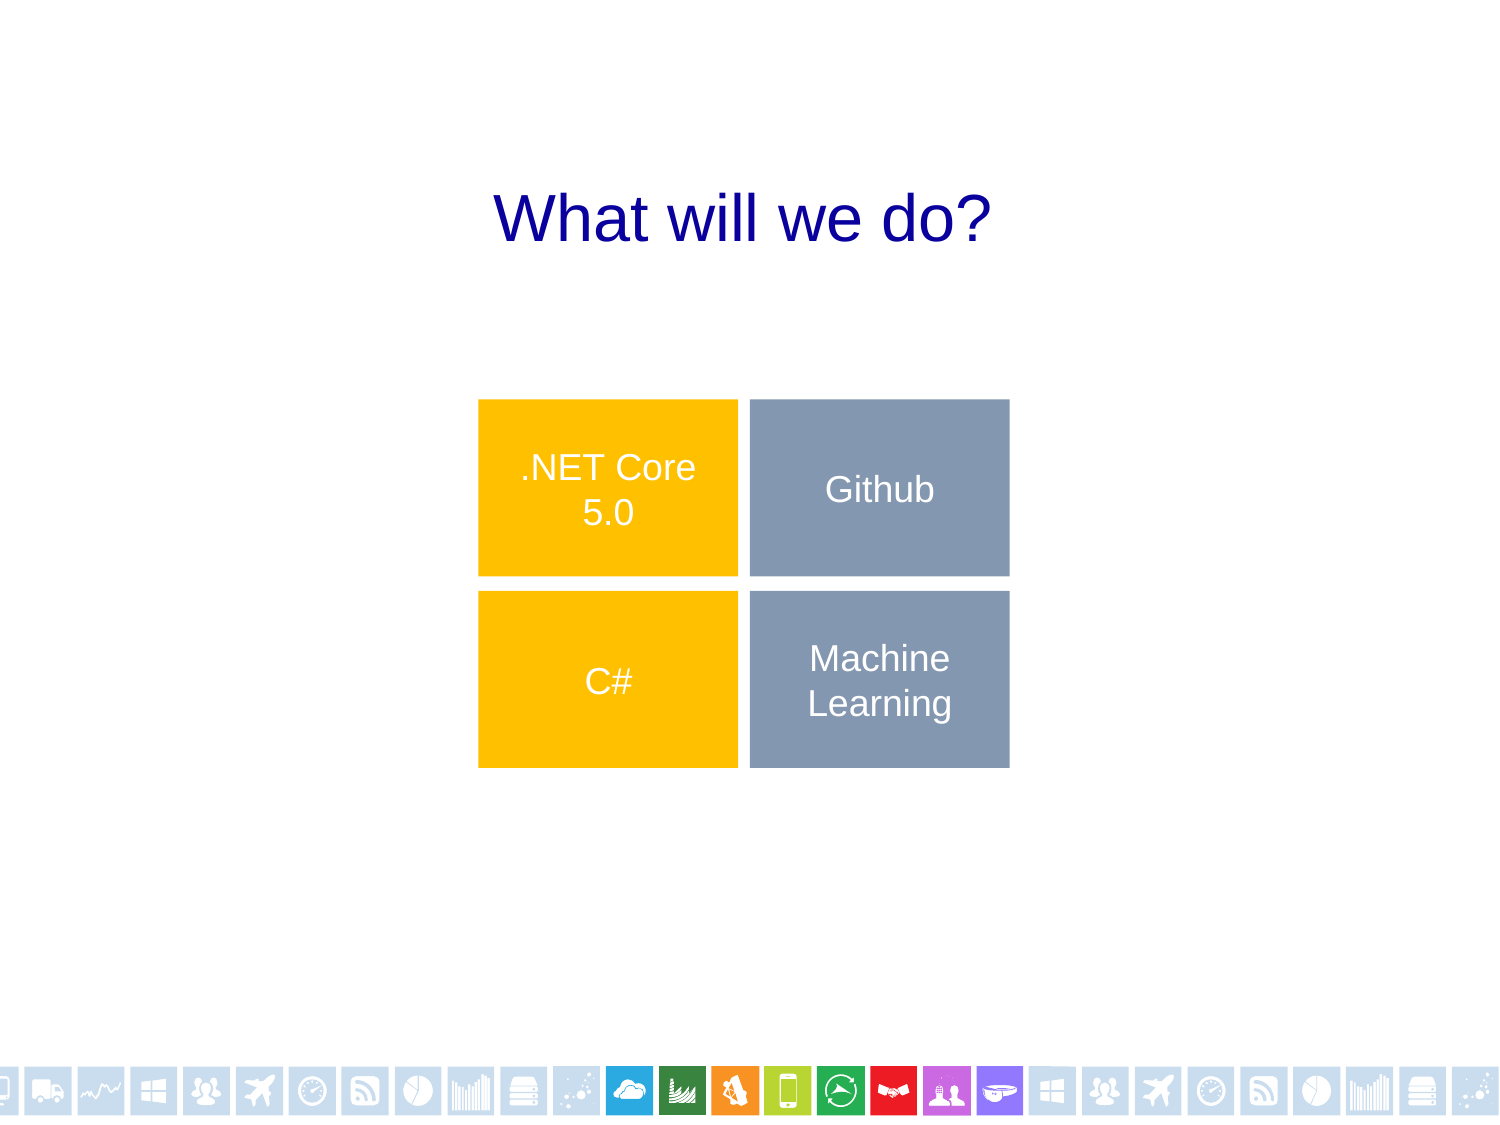

# What will we do?
.NET Core
5.0
Github
C#
Machine Learning